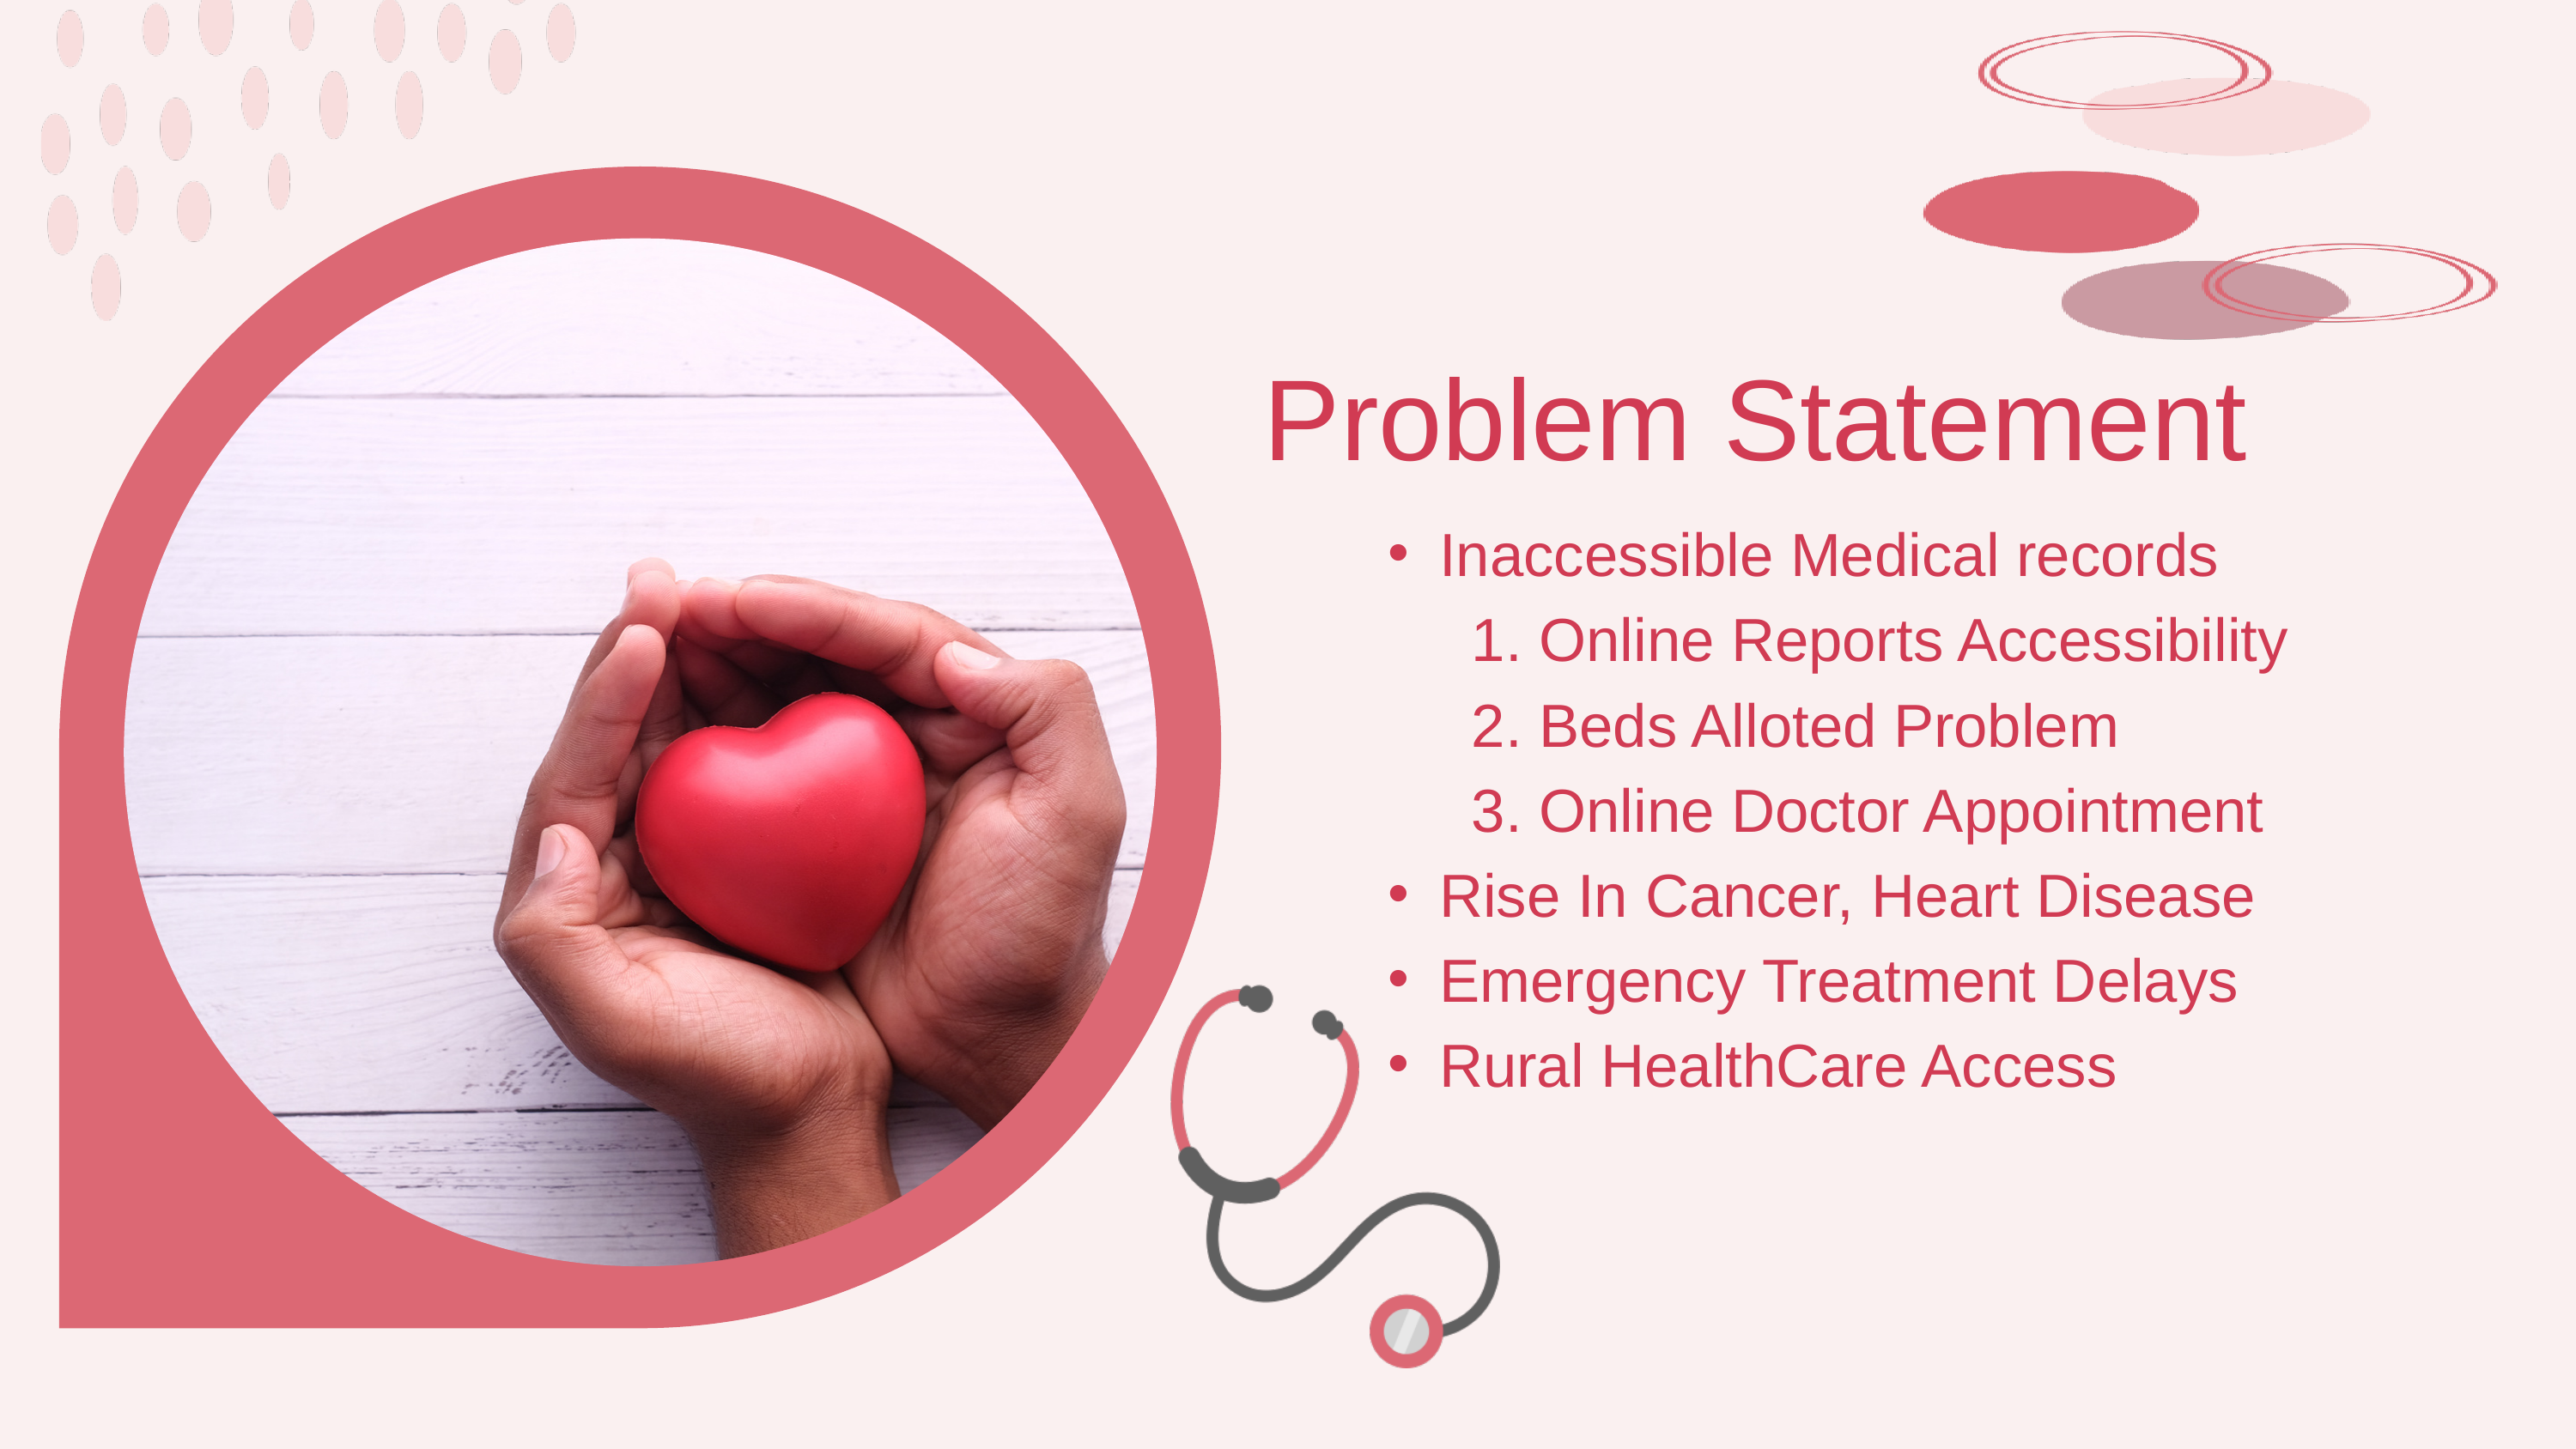

Problem Statement
Inaccessible Medical records
        1. Online Reports Accessibility
        2. Beds Alloted Problem
        3. Online Doctor Appointment
Rise In Cancer, Heart Disease
Emergency Treatment Delays
Rural HealthCare Access